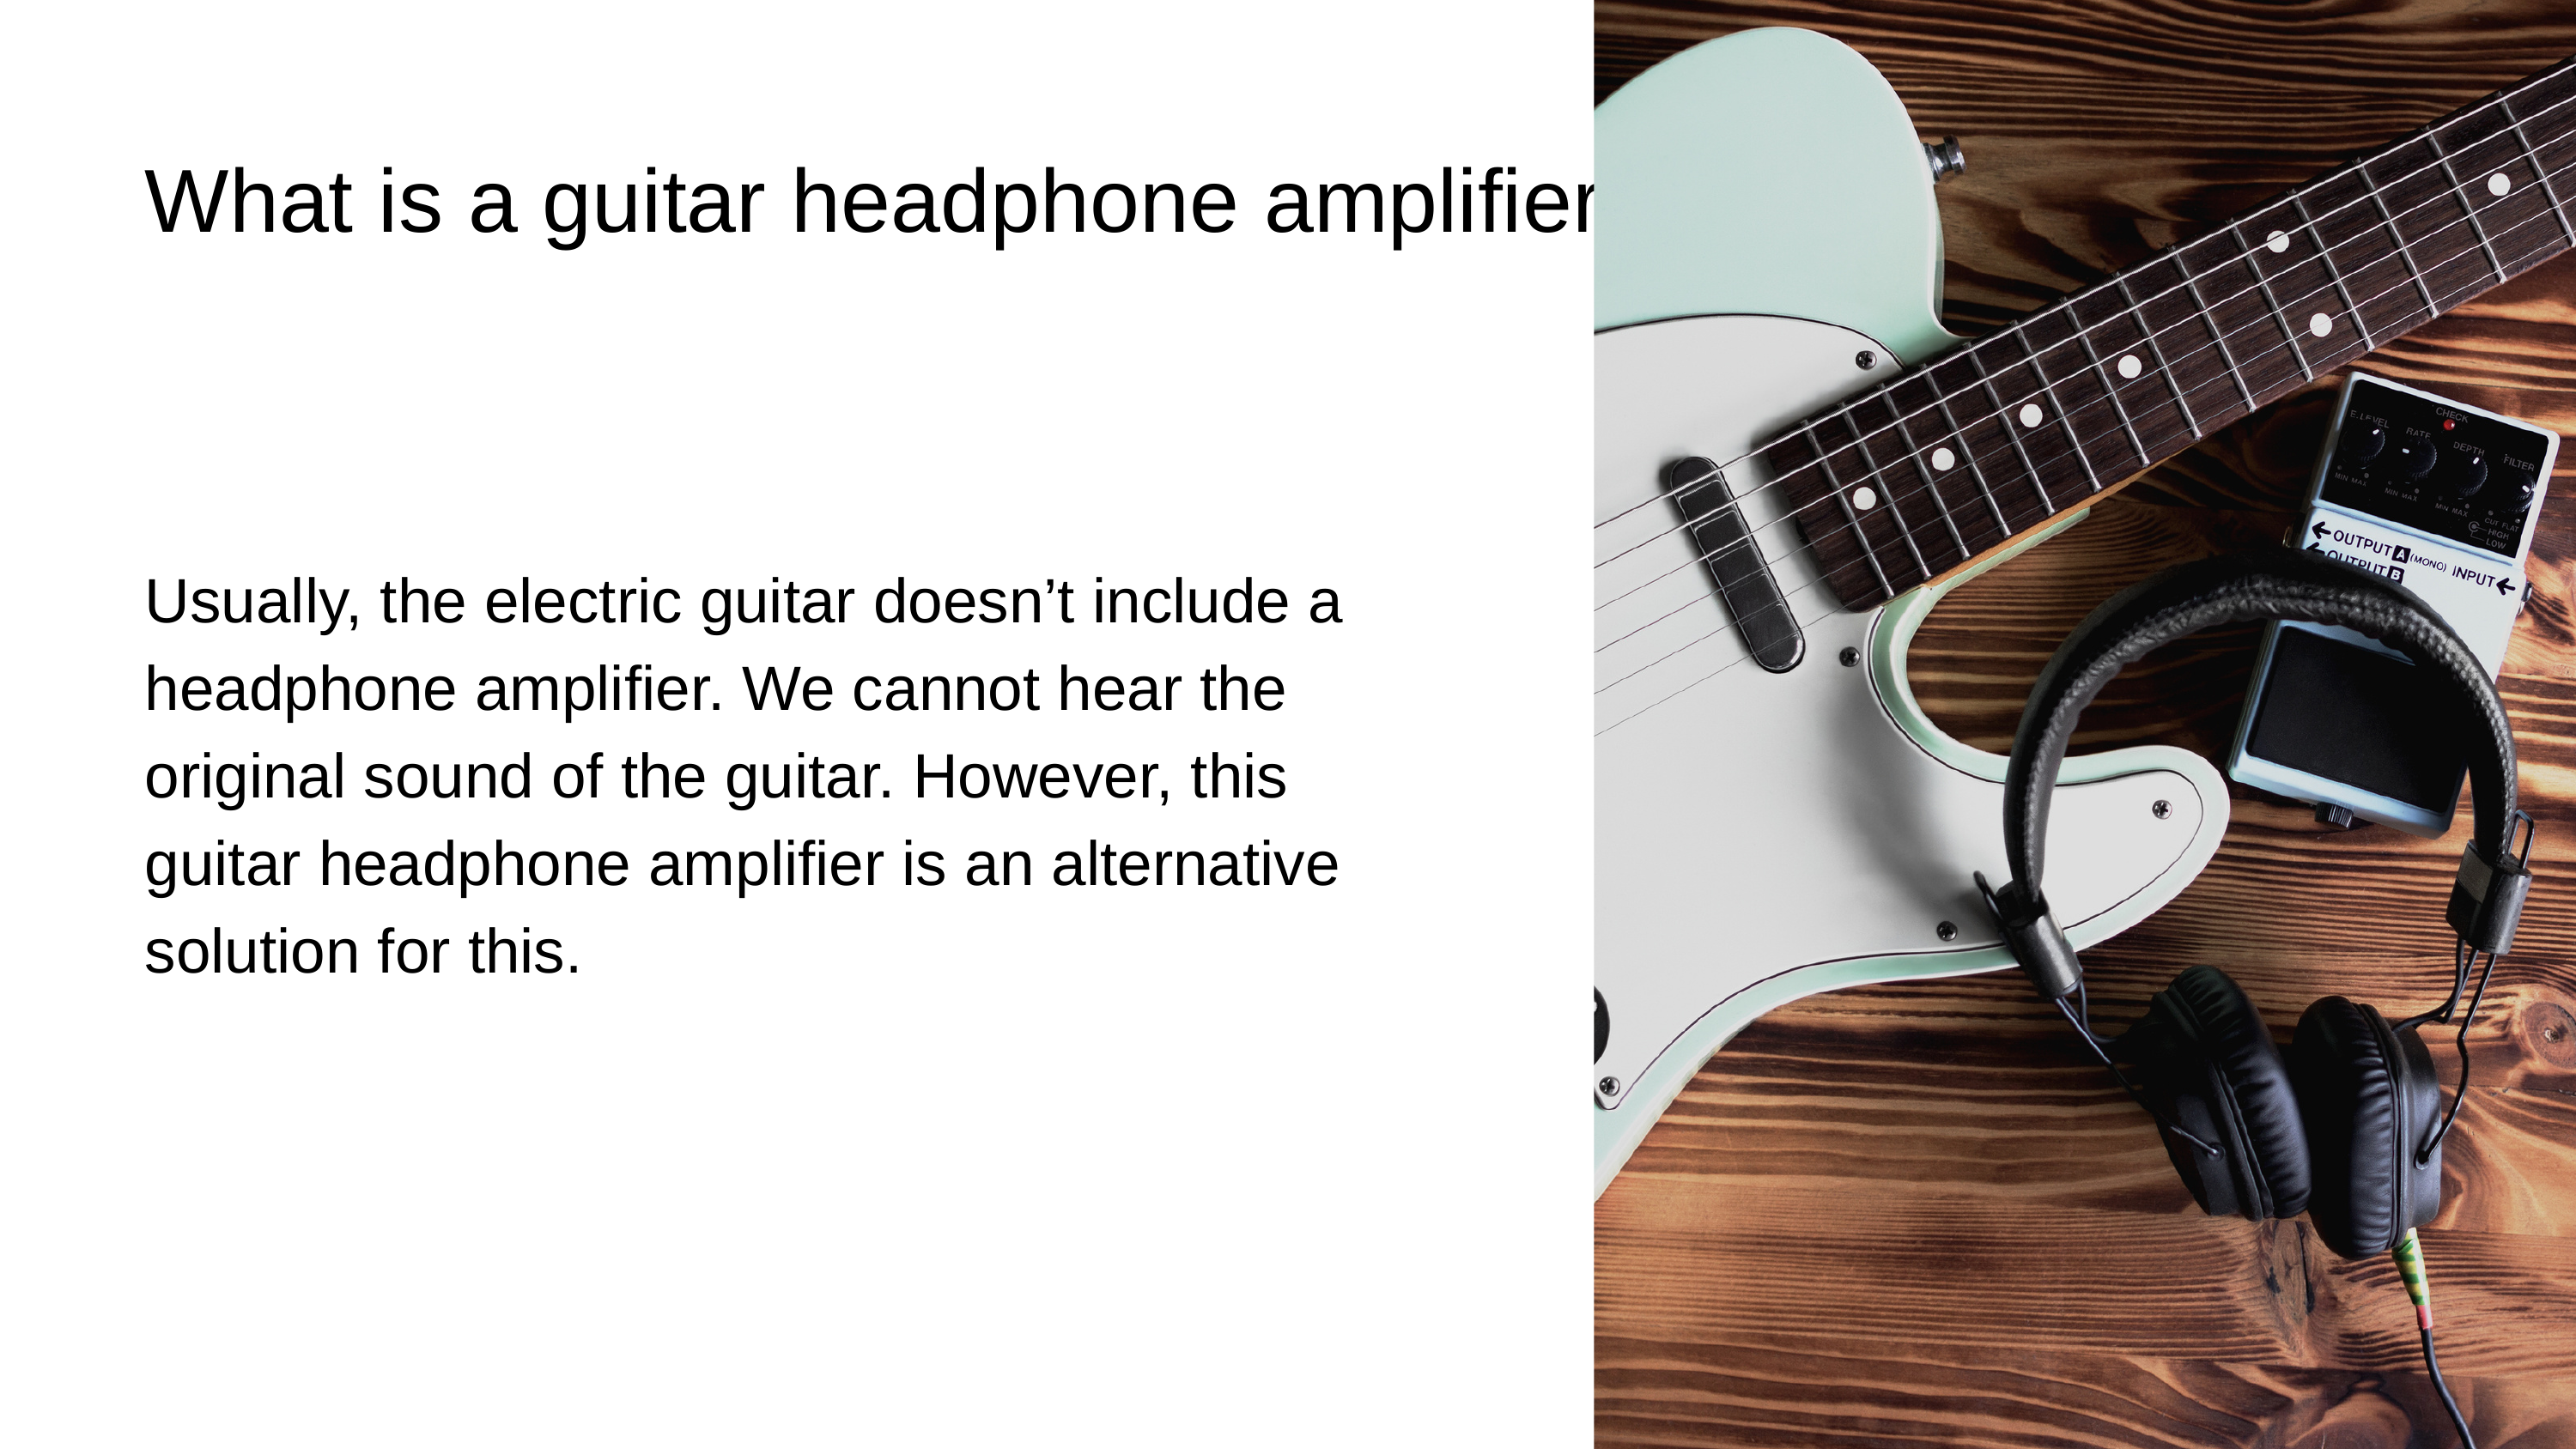

What is a guitar headphone amplifier?
Usually, the electric guitar doesn’t include a headphone amplifier. We cannot hear the original sound of the guitar. However, this guitar headphone amplifier is an alternative solution for this.